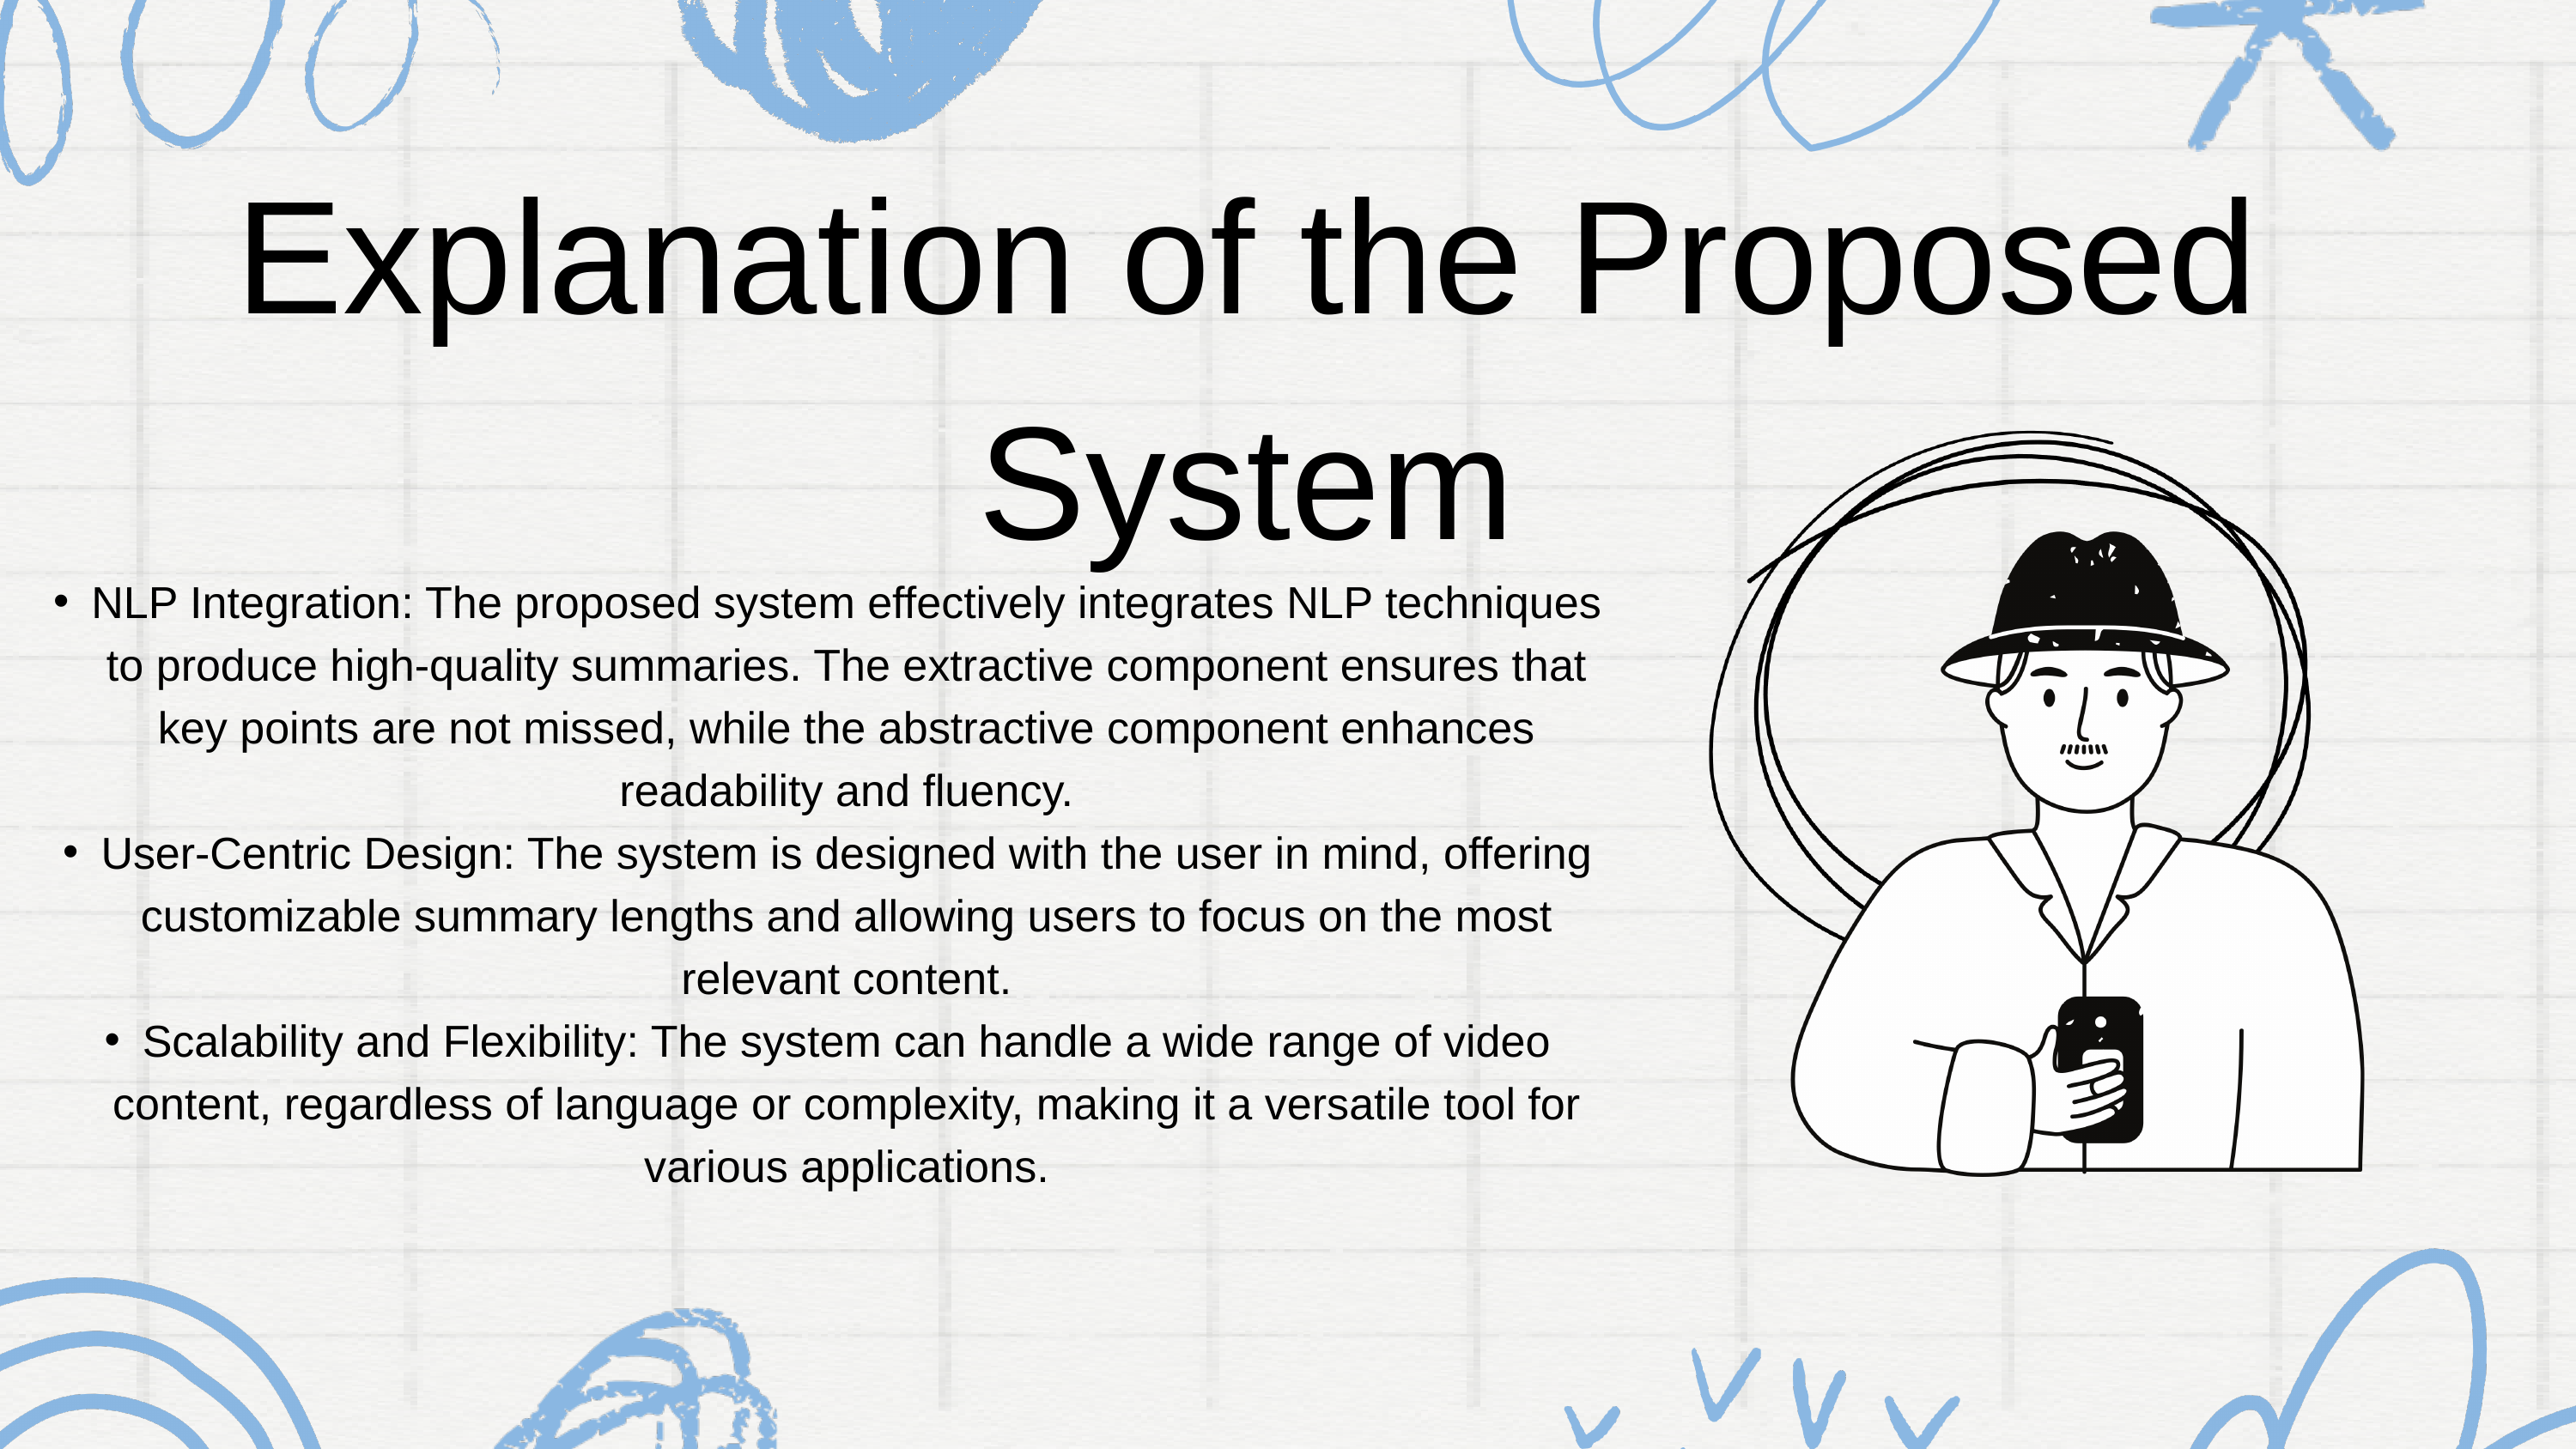

Explanation of the Proposed System

NLP Integration: The proposed system effectively integrates NLP techniques to produce high-quality summaries. The extractive component ensures that key points are not missed, while the abstractive component enhances readability and fluency.
User-Centric Design: The system is designed with the user in mind, offering customizable summary lengths and allowing users to focus on the most relevant content.
Scalability and Flexibility: The system can handle a wide range of video content, regardless of language or complexity, making it a versatile tool for various applications.